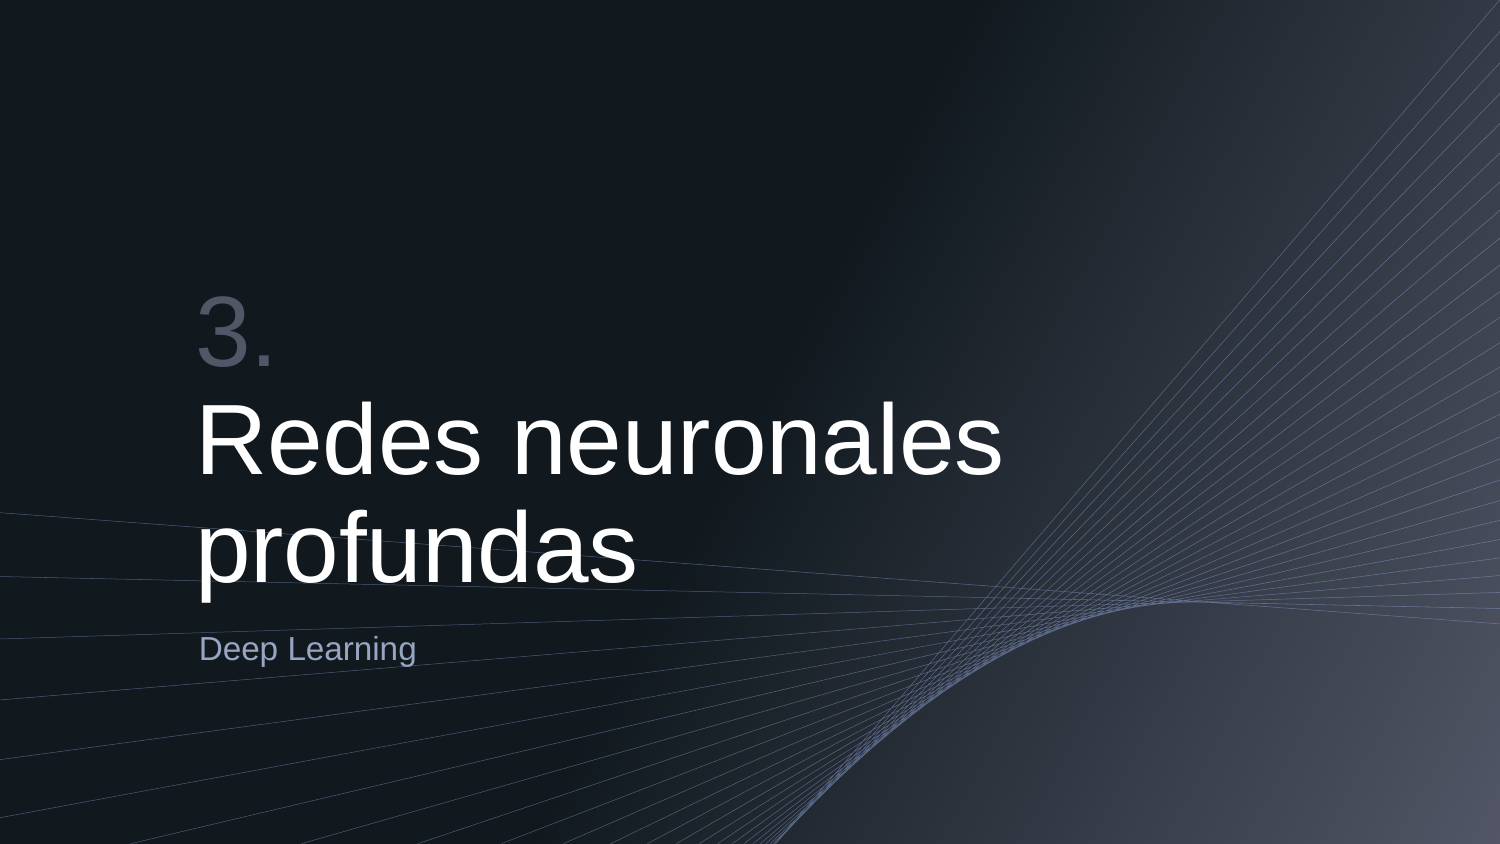

# 3.
Redes neuronales profundas
Deep Learning